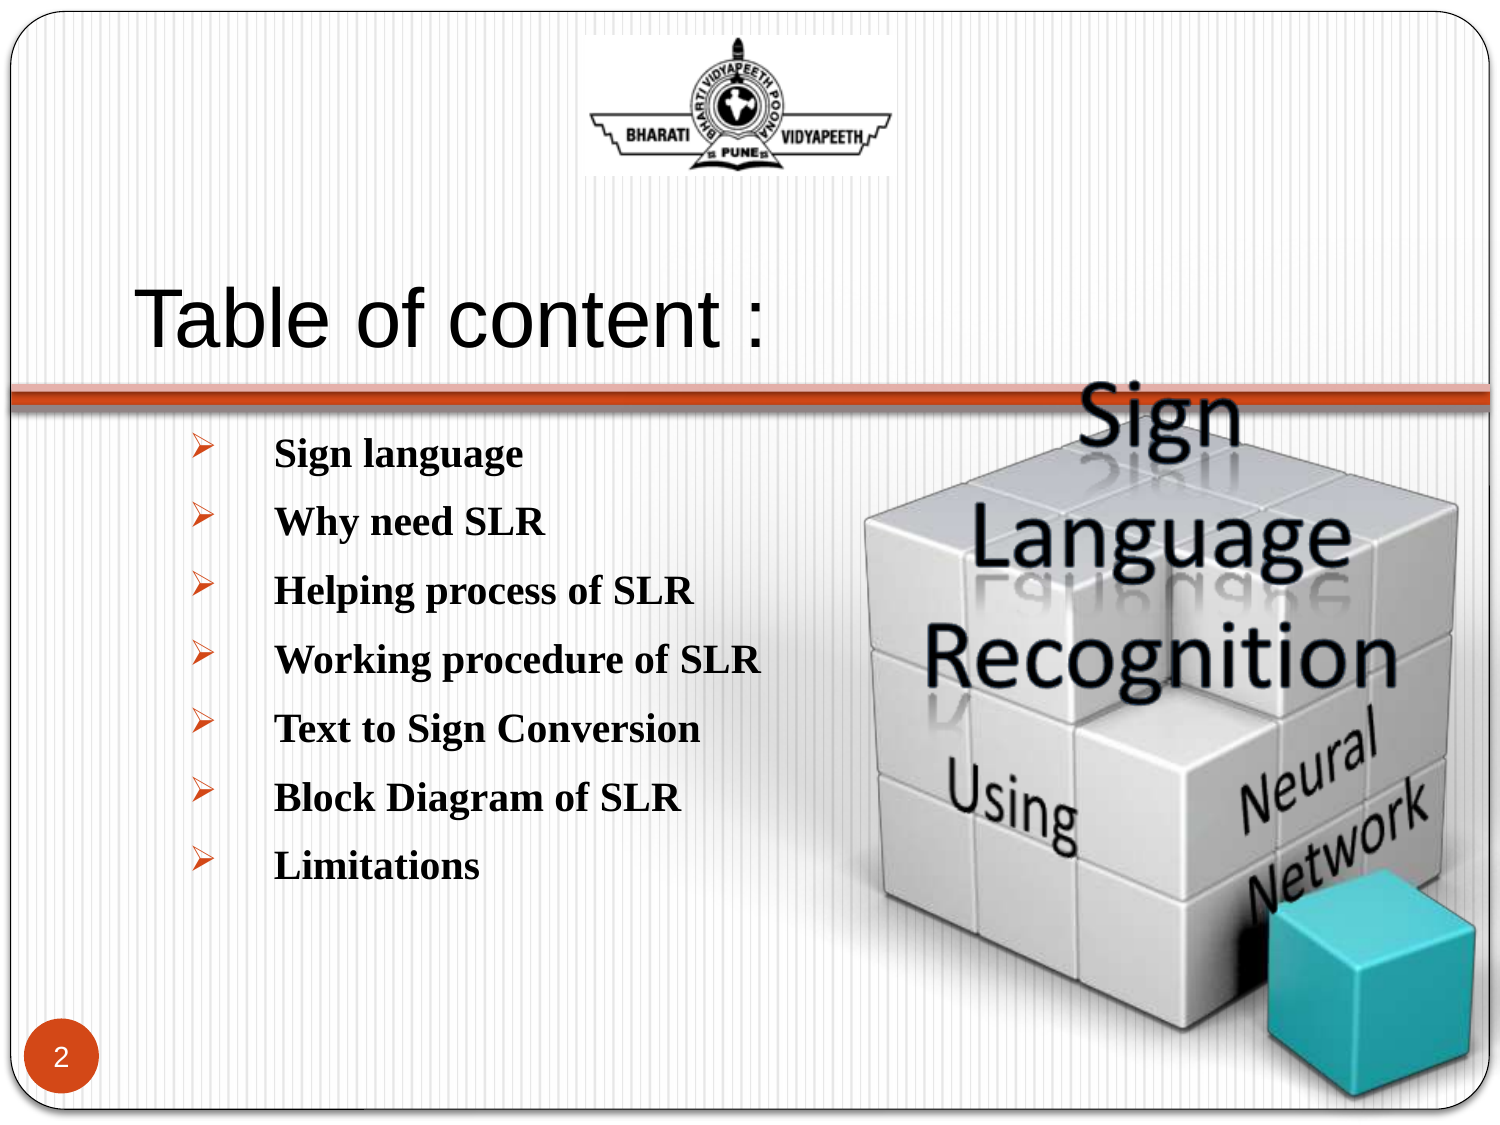

# Table of content :

Sign language
Why need SLR
Helping process of SLR
Working procedure of SLR
Text to Sign Conversion
Block Diagram of SLR
Limitations

2